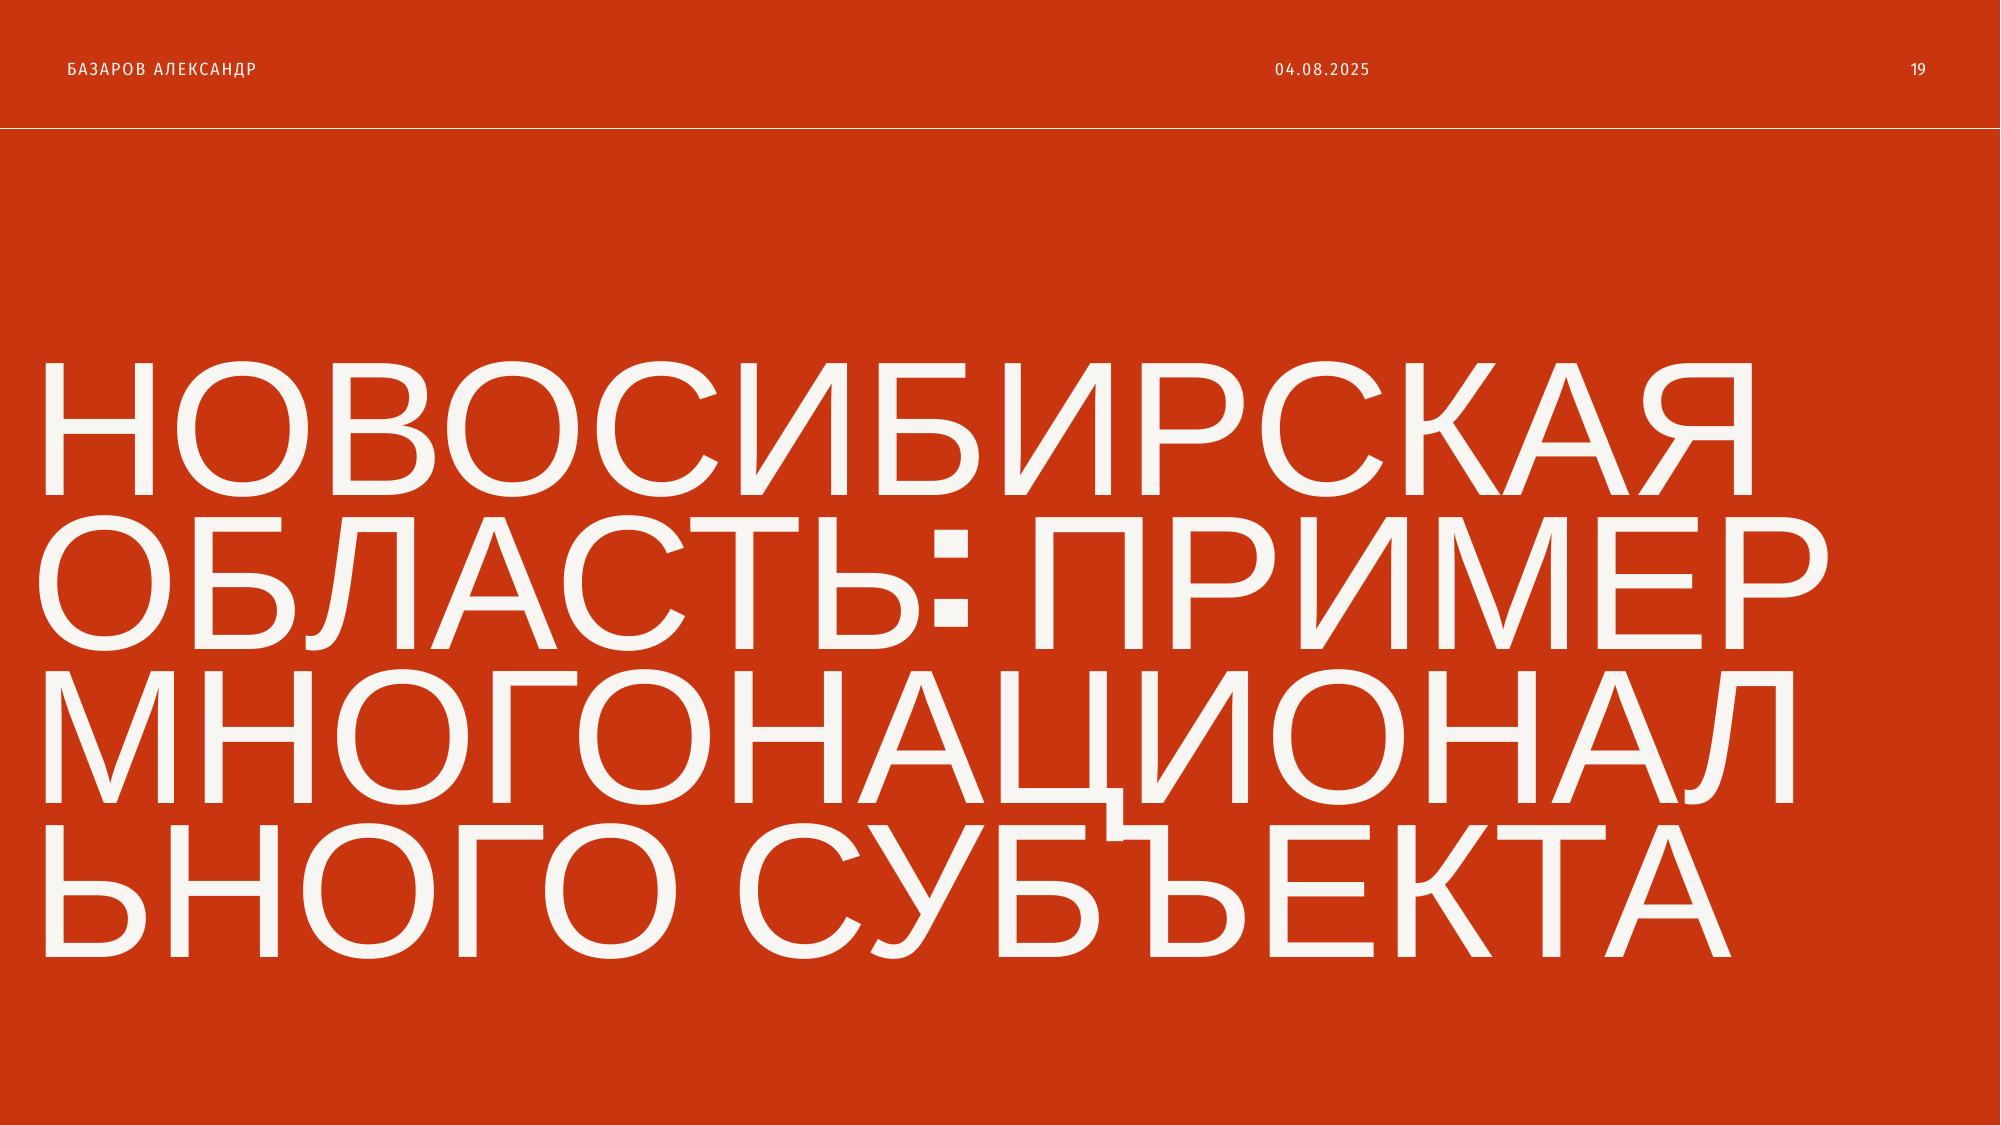

Базаров Александр
04.08.2025
19
# Новосибирская область: пример многонационального субъекта